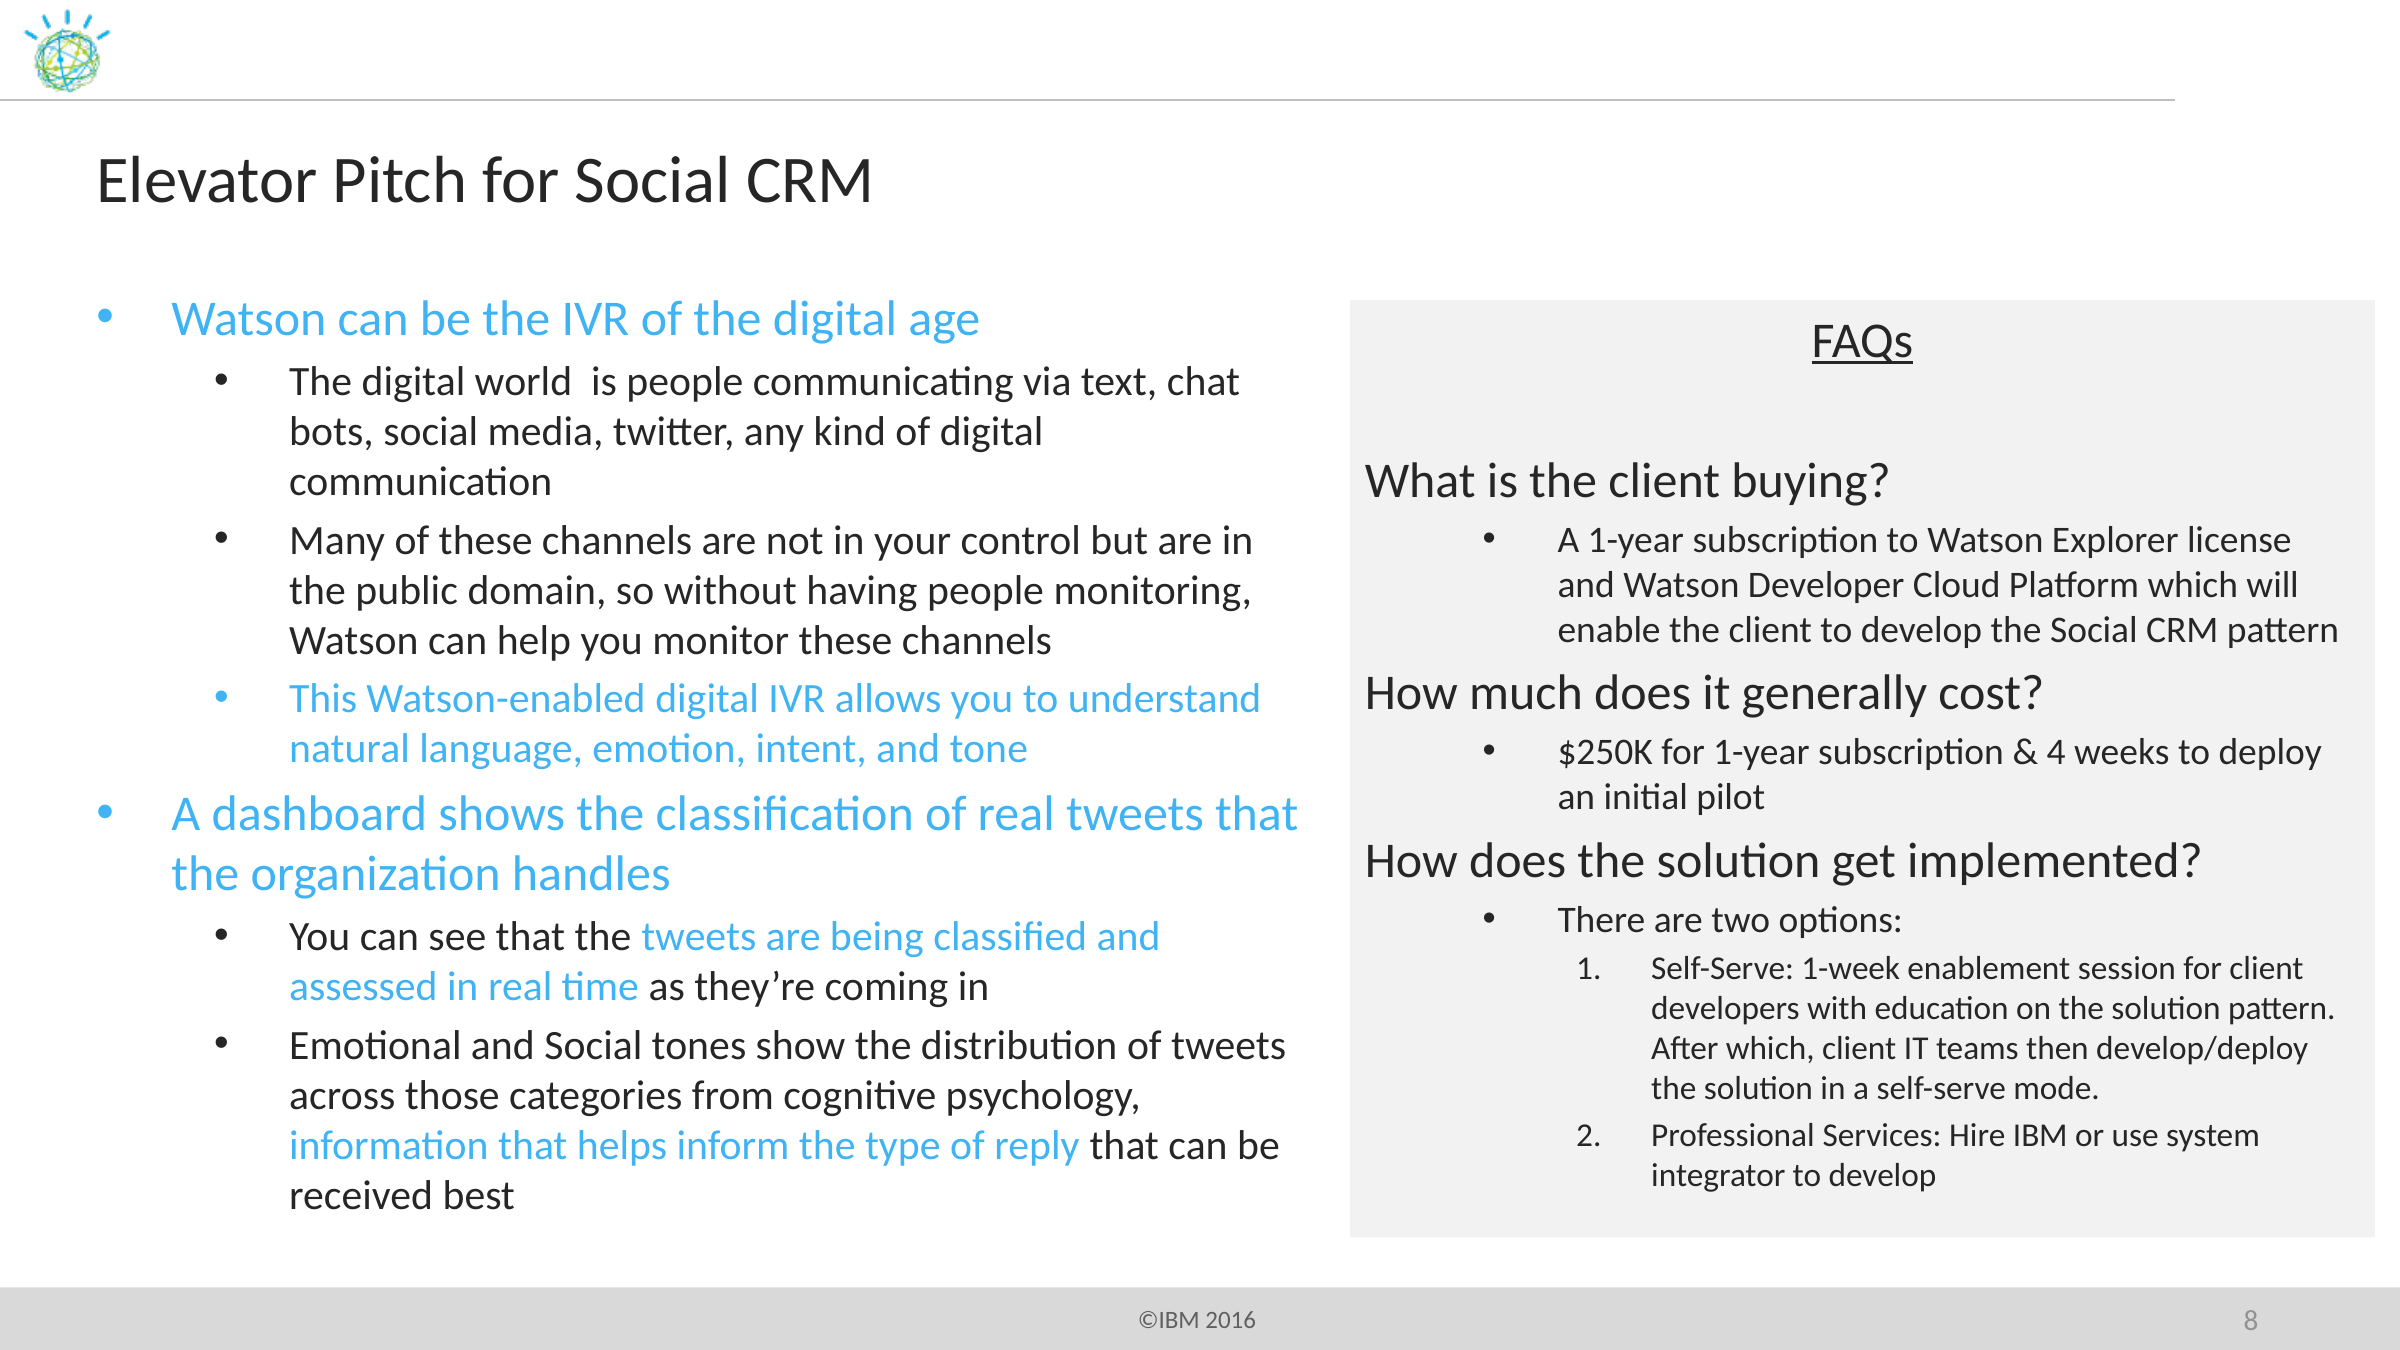

# Elevator Pitch for Social CRM
Watson can be the IVR of the digital age
The digital world  is people communicating via text, chat bots, social media, twitter, any kind of digital communication
Many of these channels are not in your control but are in the public domain, so without having people monitoring, Watson can help you monitor these channels
This Watson-enabled digital IVR allows you to understand natural language, emotion, intent, and tone
A dashboard shows the classification of real tweets that the organization handles
You can see that the tweets are being classified and assessed in real time as they’re coming in
Emotional and Social tones show the distribution of tweets across those categories from cognitive psychology, information that helps inform the type of reply that can be received best

FAQs

What is the client buying?
A 1-year subscription to Watson Explorer license and Watson Developer Cloud Platform which will enable the client to develop the Social CRM pattern
How much does it generally cost?
$250K for 1-year subscription & 4 weeks to deploy an initial pilot
How does the solution get implemented?
There are two options:
Self-Serve: 1-week enablement session for client developers with education on the solution pattern. After which, client IT teams then develop/deploy the solution in a self-serve mode.
Professional Services: Hire IBM or use system integrator to develop
8